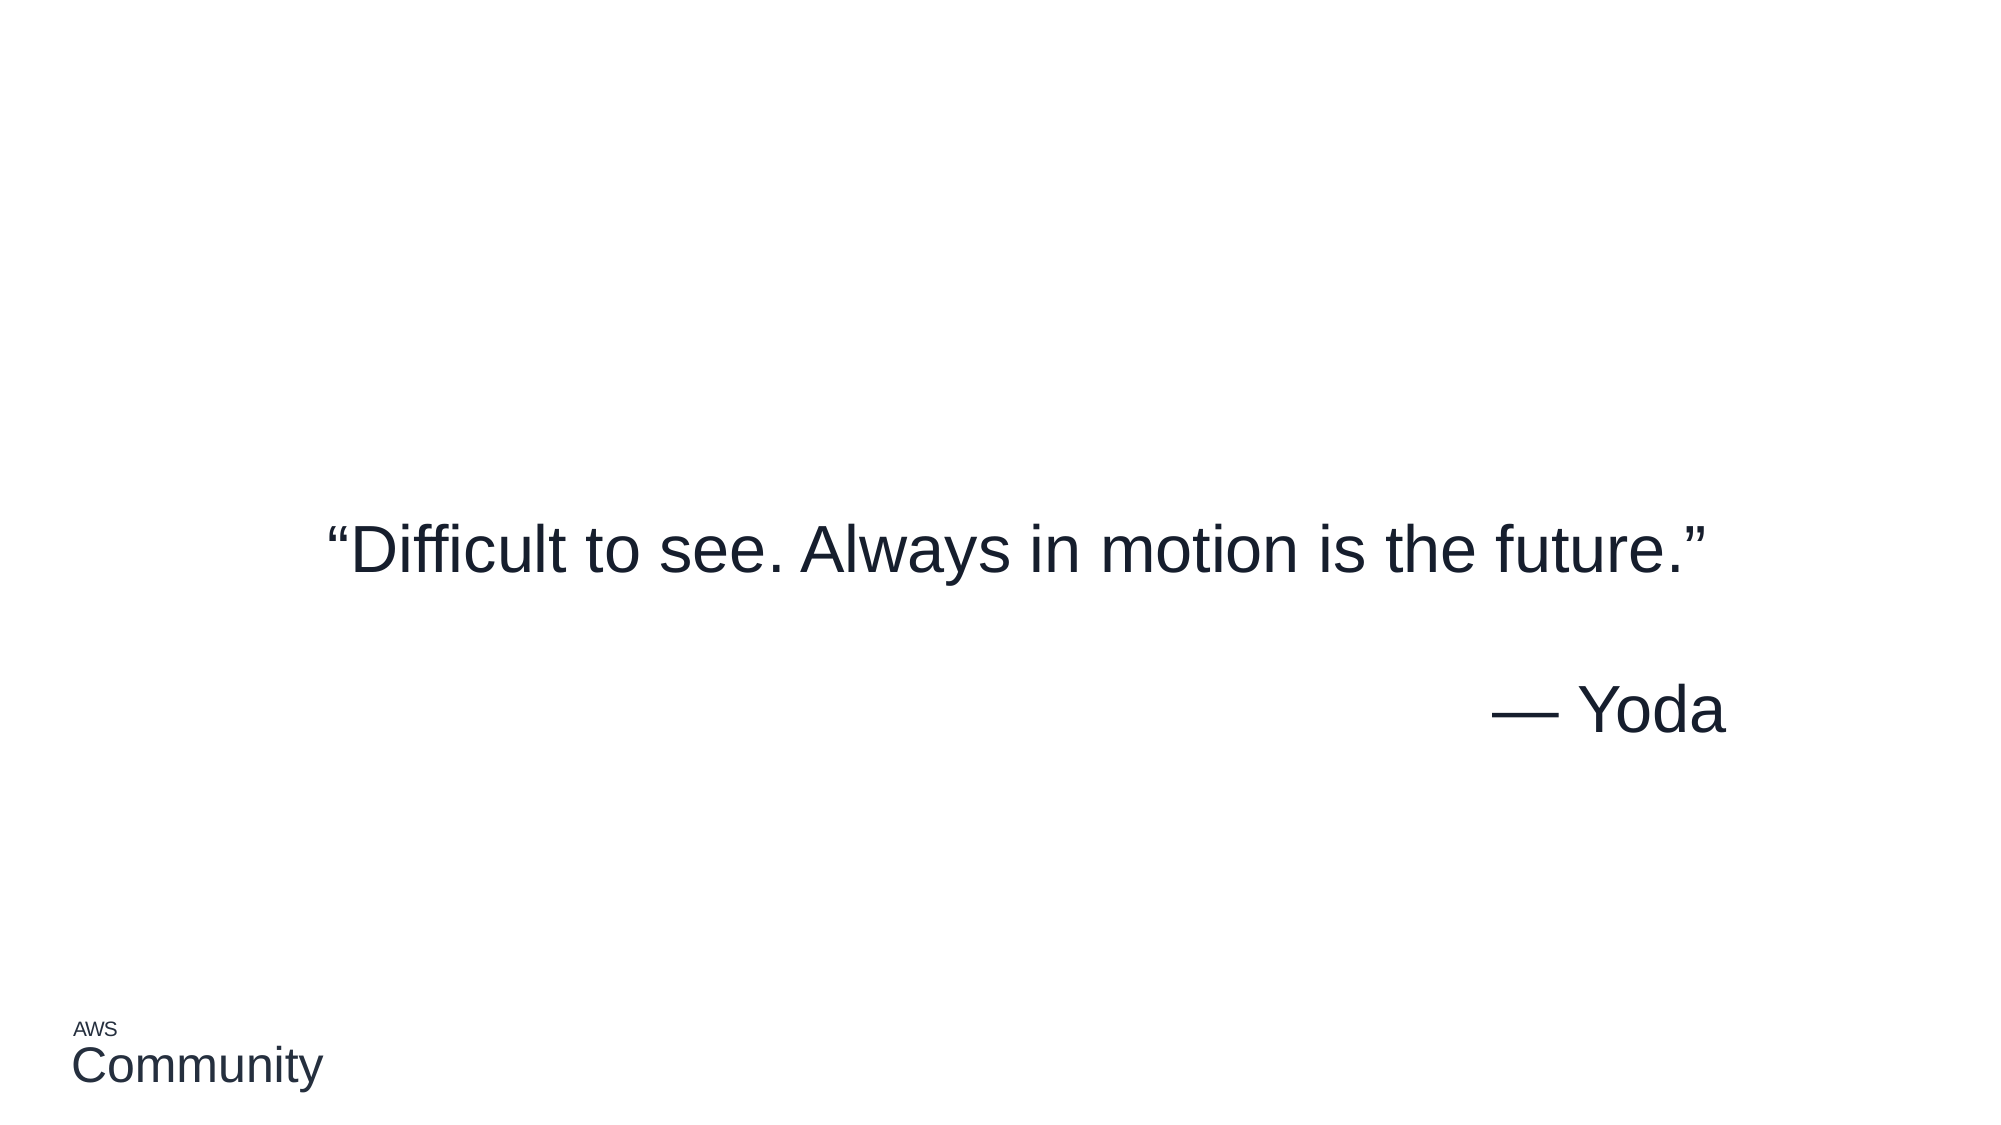

“Difficult to see. Always in motion is the future.”

— Yoda